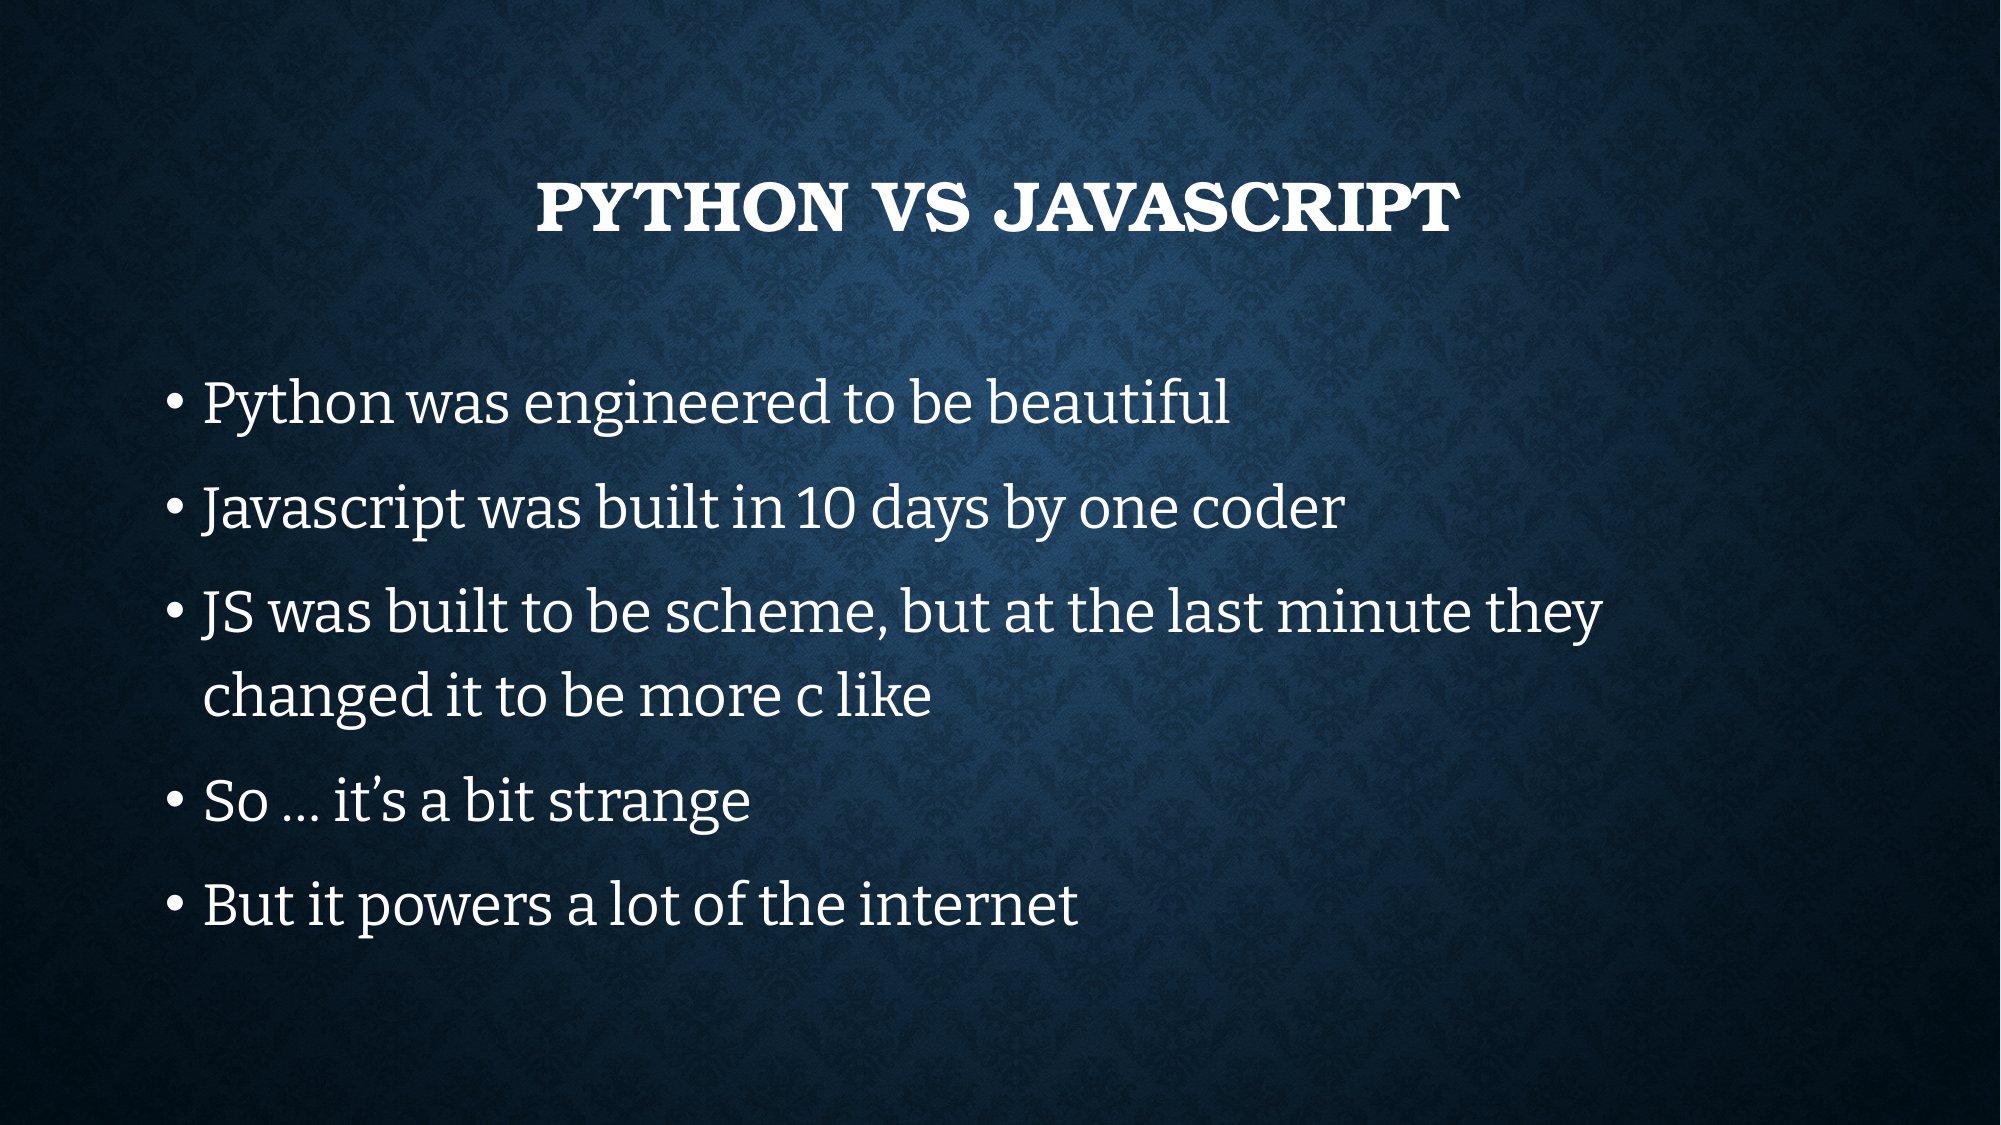

# Python vs javascript
Python was engineered to be beautiful
Javascript was built in 10 days by one coder
JS was built to be scheme, but at the last minute they changed it to be more c like
So … it’s a bit strange
But it powers a lot of the internet